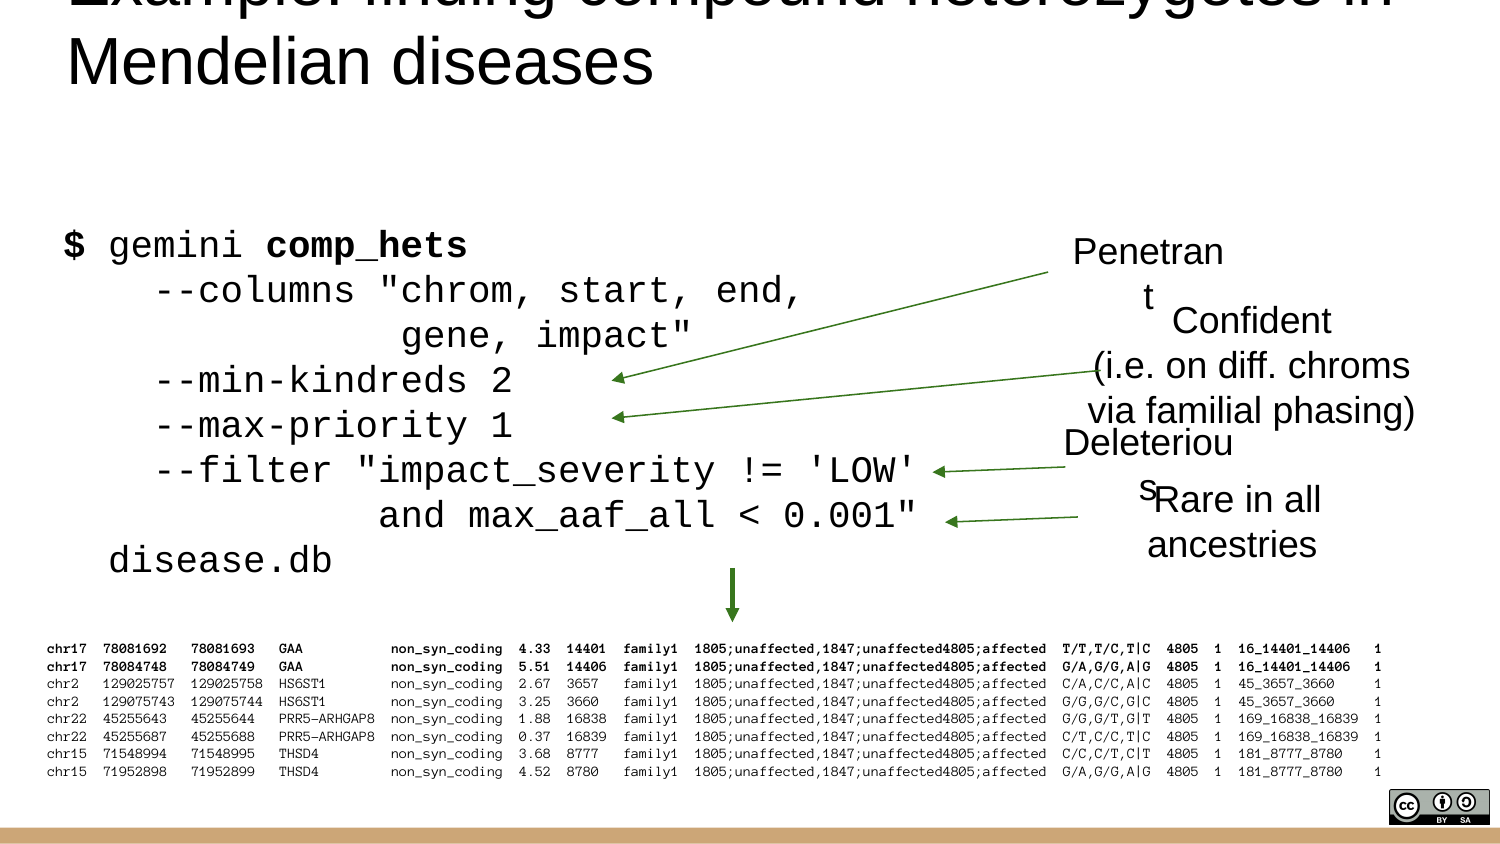

# Example: finding compound heterozygotes in Mendelian diseases

$ gemini comp_hets
    --columns "chrom, start, end,
               gene, impact"
    --min-kindreds 2
    --max-priority 1
    --filter "impact_severity != 'LOW'
              and max_aaf_all < 0.001"
  disease.db
Penetrant
Confident
(i.e. on diff. chroms
via familial phasing)
Deleterious
Rare in all ancestries
chr17  78081692   78081693   GAA           non_syn_coding  4.33  14401  family1  1805;unaffected,1847;unaffected4805;affected  T/T,T/C,T|C  4805  1  16_14401_14406   1
chr17  78084748   78084749   GAA           non_syn_coding  5.51  14406  family1  1805;unaffected,1847;unaffected4805;affected  G/A,G/G,A|G  4805  1  16_14401_14406   1
chr2   129025757  129025758  HS6ST1        non_syn_coding  2.67  3657   family1  1805;unaffected,1847;unaffected4805;affected  C/A,C/C,A|C  4805  1  45_3657_3660     1
chr2   129075743  129075744  HS6ST1        non_syn_coding  3.25  3660   family1  1805;unaffected,1847;unaffected4805;affected  G/G,G/C,G|C  4805  1  45_3657_3660     1
chr22  45255643   45255644   PRR5-ARHGAP8  non_syn_coding  1.88  16838  family1  1805;unaffected,1847;unaffected4805;affected  G/G,G/T,G|T  4805  1  169_16838_16839  1
chr22  45255687   45255688   PRR5-ARHGAP8  non_syn_coding  0.37  16839  family1  1805;unaffected,1847;unaffected4805;affected  C/T,C/C,T|C  4805  1  169_16838_16839  1
chr15  71548994   71548995   THSD4         non_syn_coding  3.68  8777   family1  1805;unaffected,1847;unaffected4805;affected  C/C,C/T,C|T  4805  1  181_8777_8780    1
chr15  71952898   71952899   THSD4         non_syn_coding  4.52  8780   family1  1805;unaffected,1847;unaffected4805;affected  G/A,G/G,A|G  4805  1  181_8777_8780    1